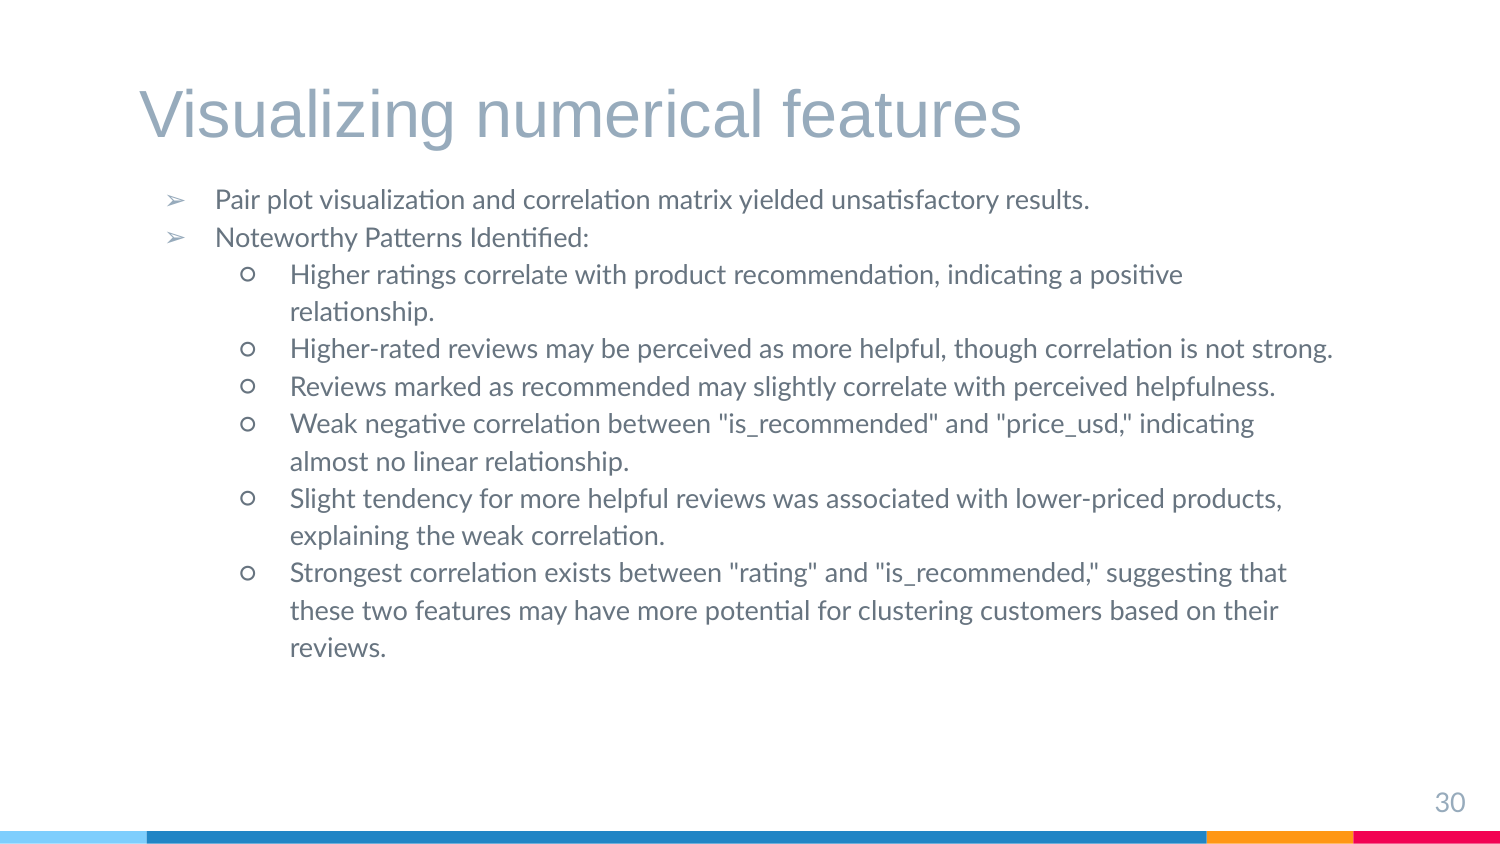

# Visualizing numerical features
Pair plot visualization and correlation matrix yielded unsatisfactory results.
Noteworthy Patterns Identified:
Higher ratings correlate with product recommendation, indicating a positive relationship.
Higher-rated reviews may be perceived as more helpful, though correlation is not strong.
Reviews marked as recommended may slightly correlate with perceived helpfulness.
Weak negative correlation between "is_recommended" and "price_usd," indicating almost no linear relationship.
Slight tendency for more helpful reviews was associated with lower-priced products, explaining the weak correlation.
Strongest correlation exists between "rating" and "is_recommended," suggesting that these two features may have more potential for clustering customers based on their reviews.

30